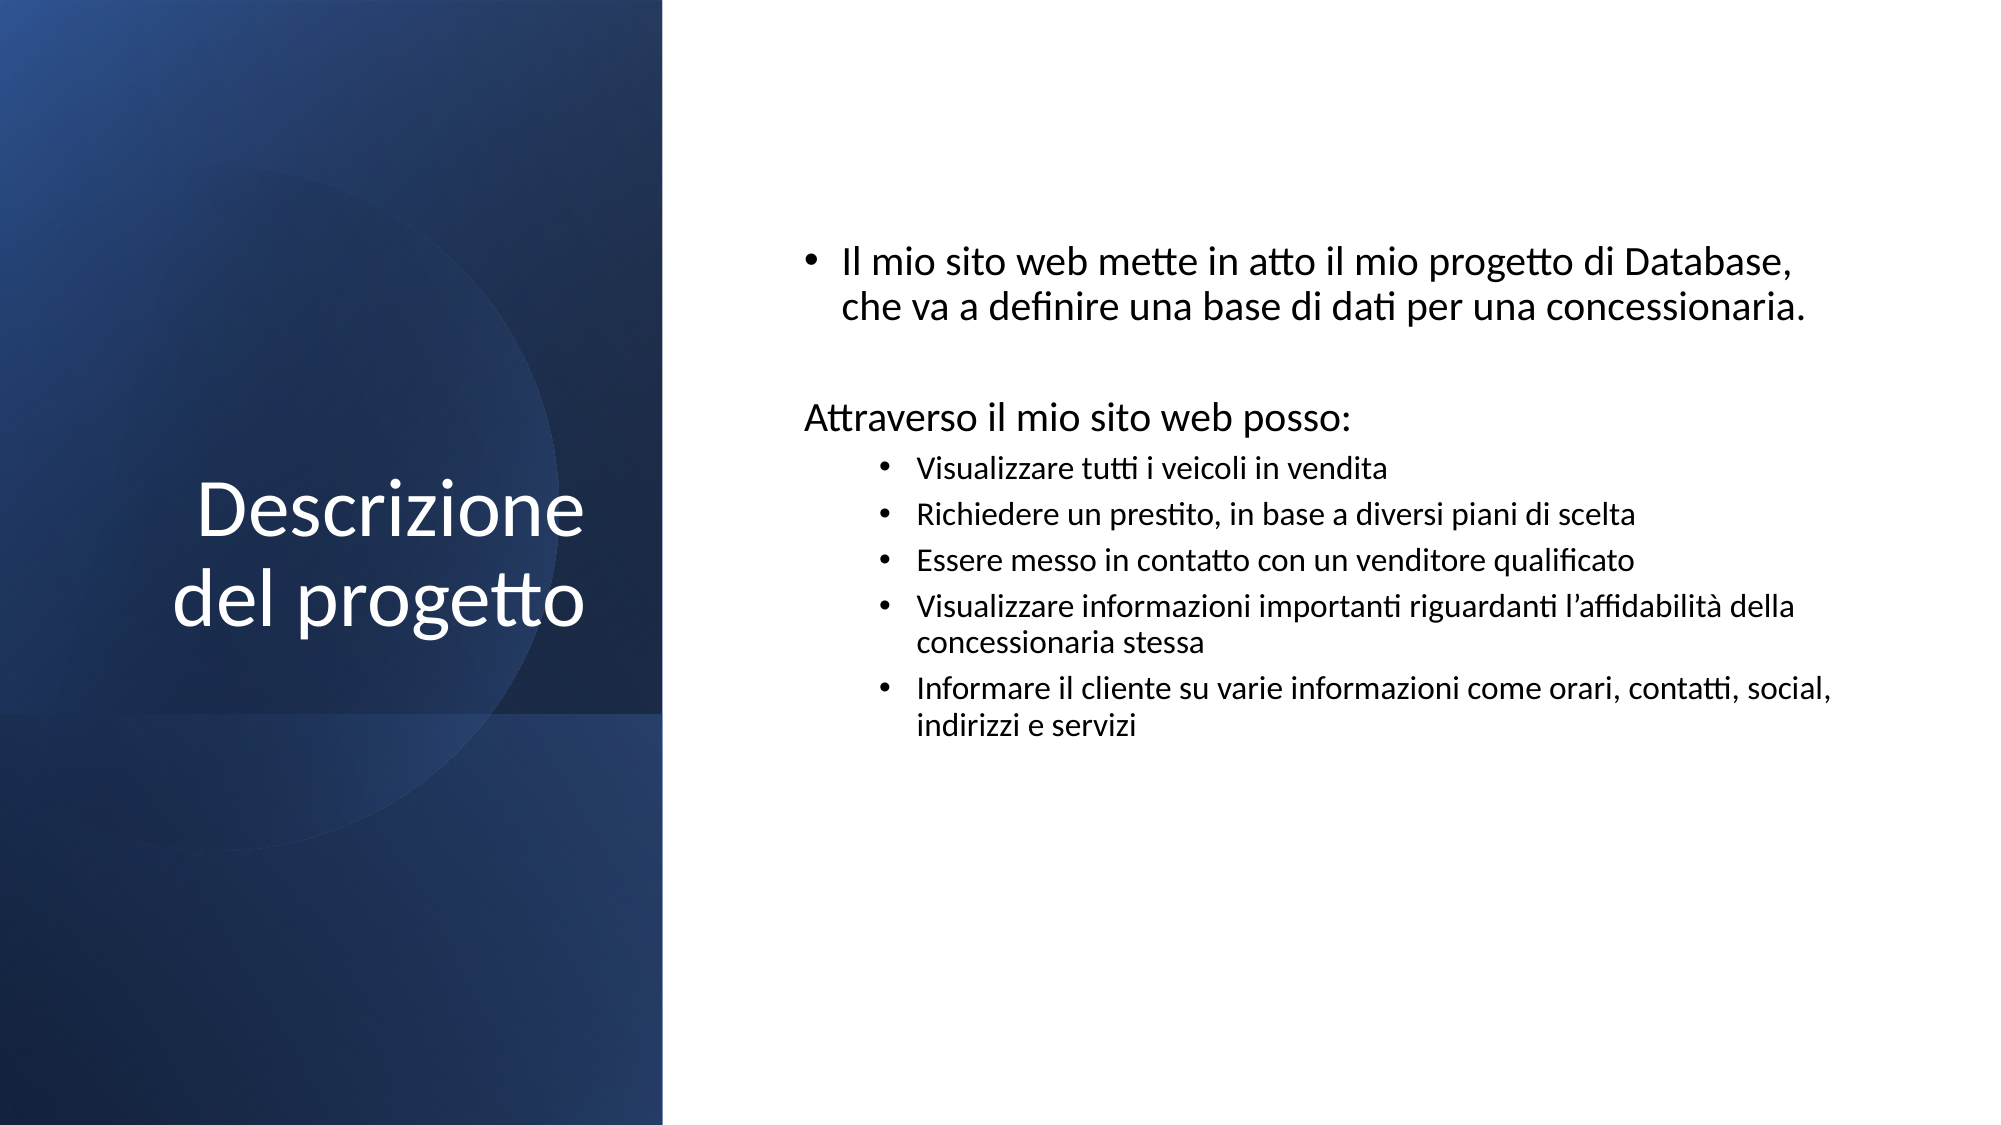

# Descrizione del progetto
Il mio sito web mette in atto il mio progetto di Database, che va a definire una base di dati per una concessionaria.
Attraverso il mio sito web posso:
Visualizzare tutti i veicoli in vendita
Richiedere un prestito, in base a diversi piani di scelta
Essere messo in contatto con un venditore qualificato
Visualizzare informazioni importanti riguardanti l’affidabilità della concessionaria stessa
Informare il cliente su varie informazioni come orari, contatti, social, indirizzi e servizi